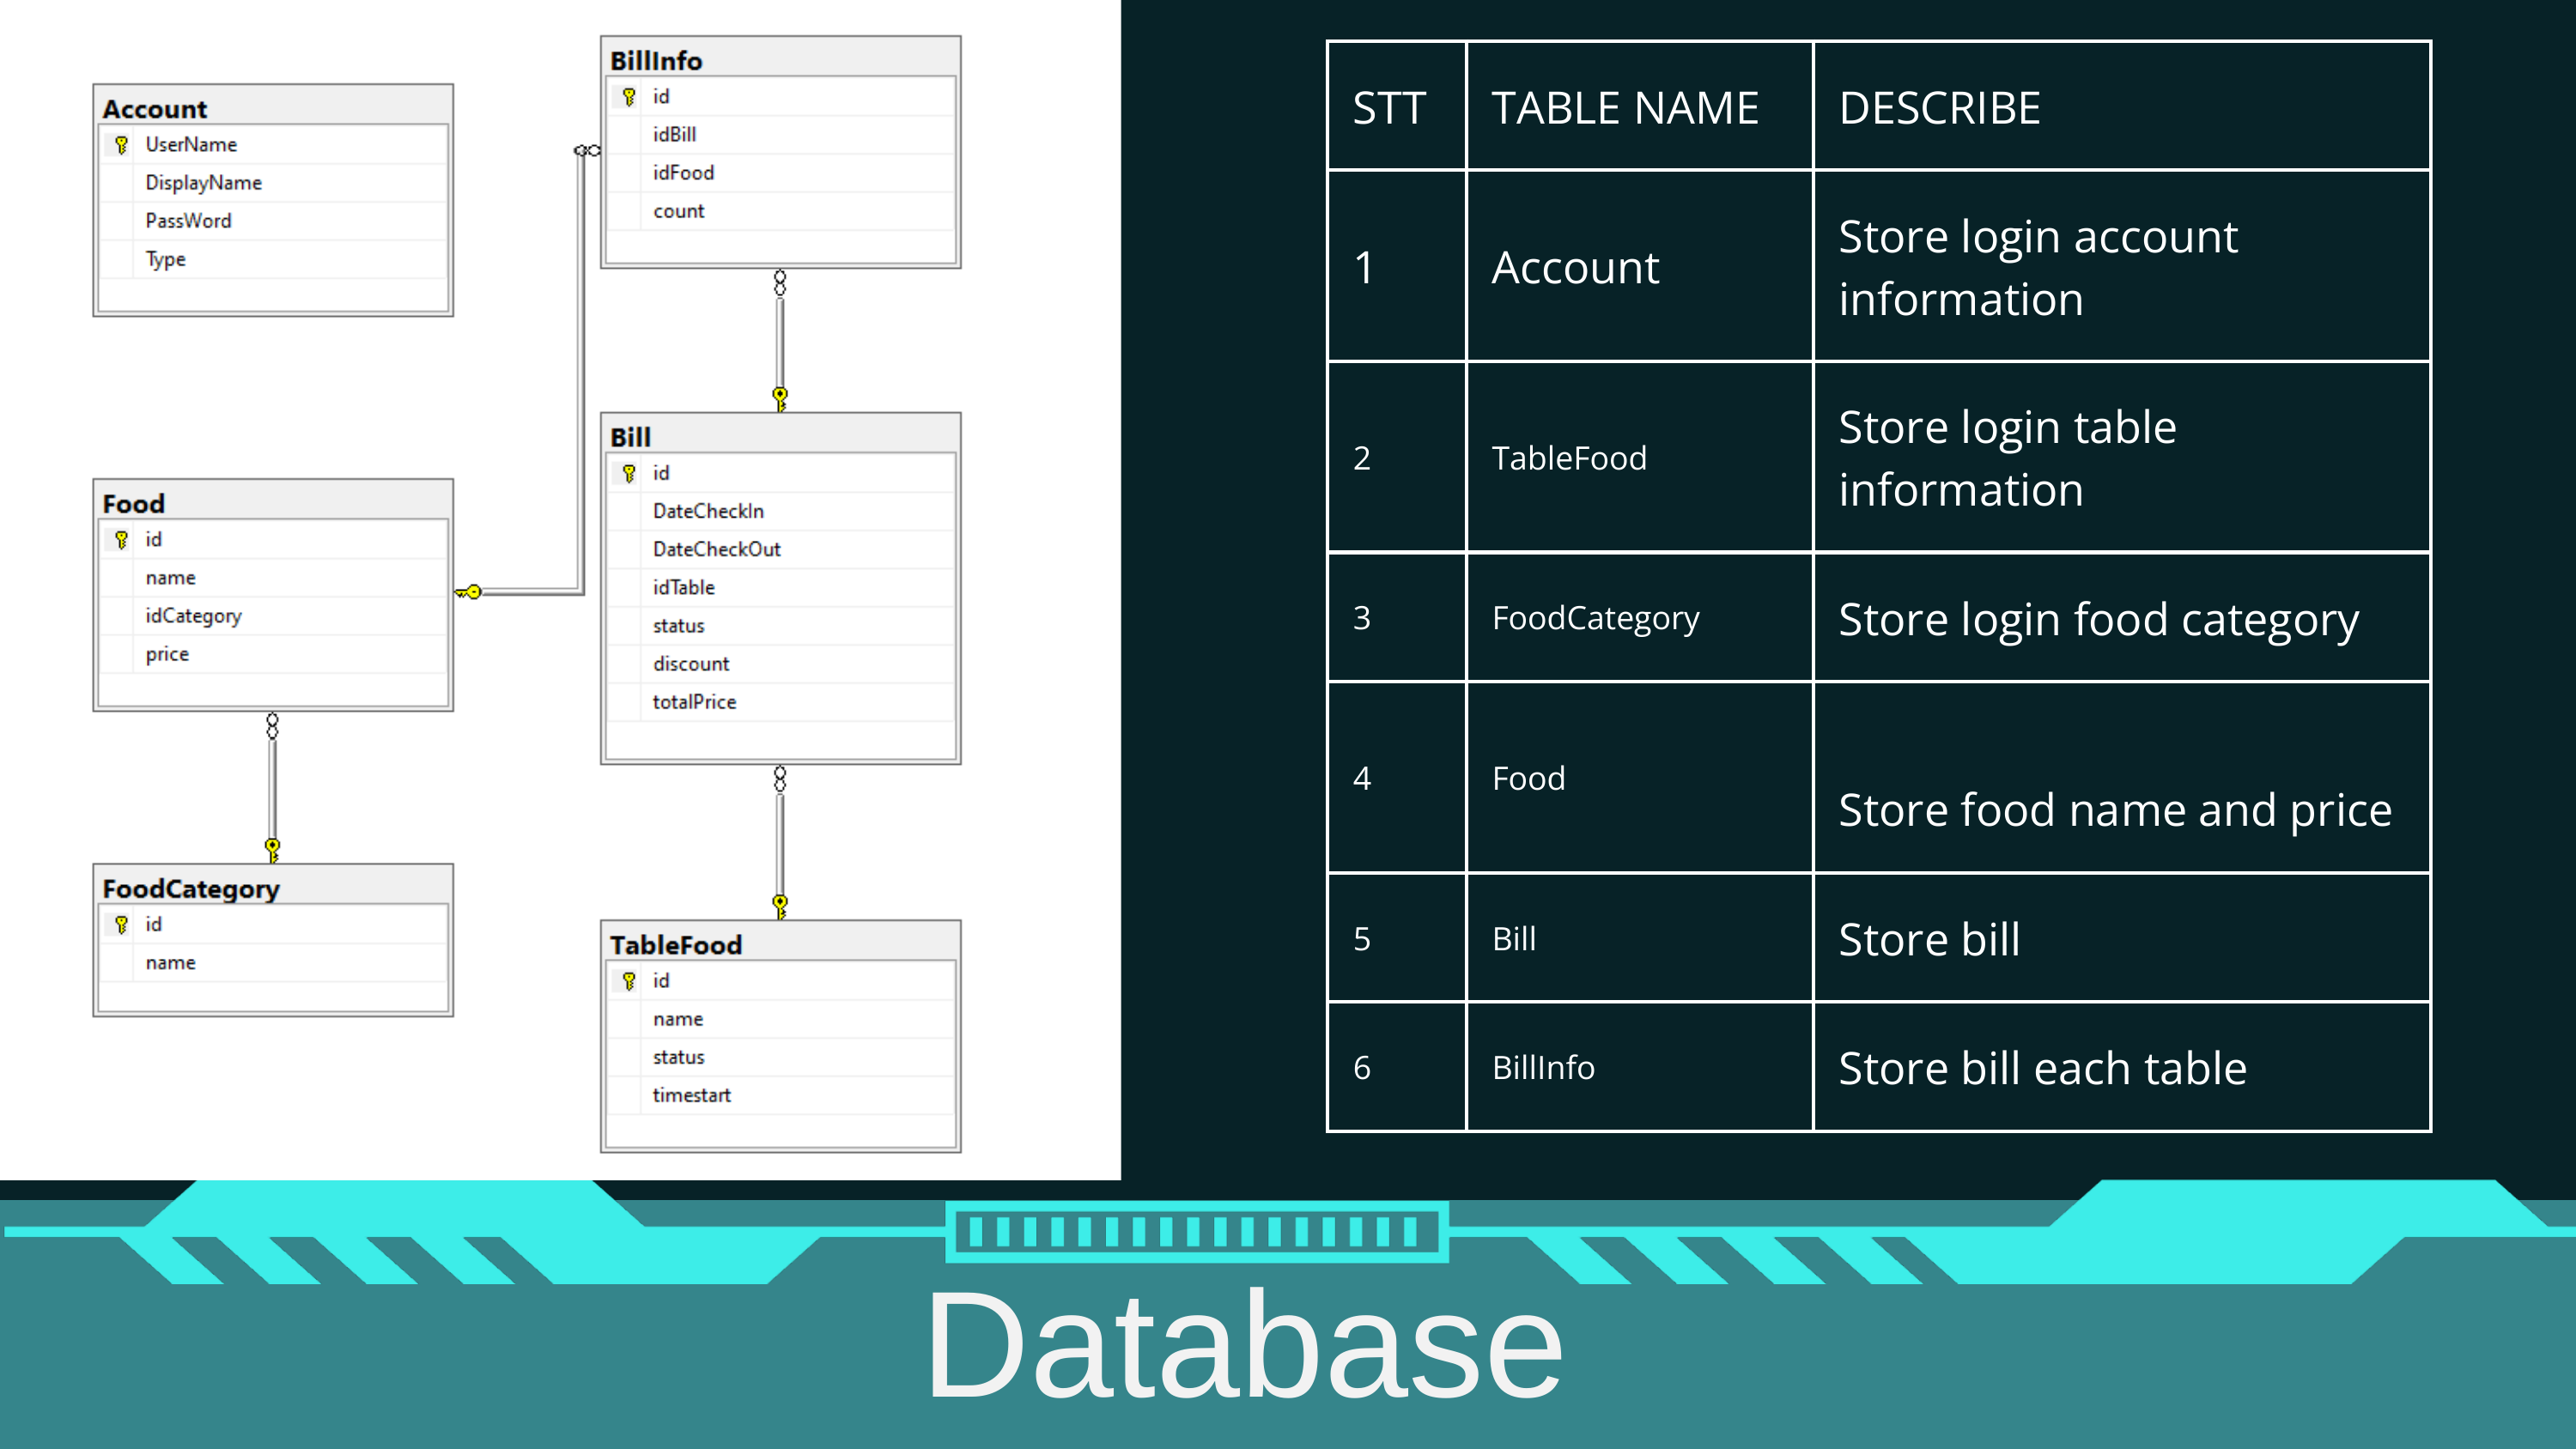

| STT | TABLE NAME | DESCRIBE |
| --- | --- | --- |
| 1 | Account | Store login account information |
| 2 | TableFood | Store login table information |
| 3 | FoodCategory | Store login food category |
| 4 | Food | Store food name and price |
| 5 | Bill | Store bill |
| 6 | BillInfo | Store bill each table |

Database